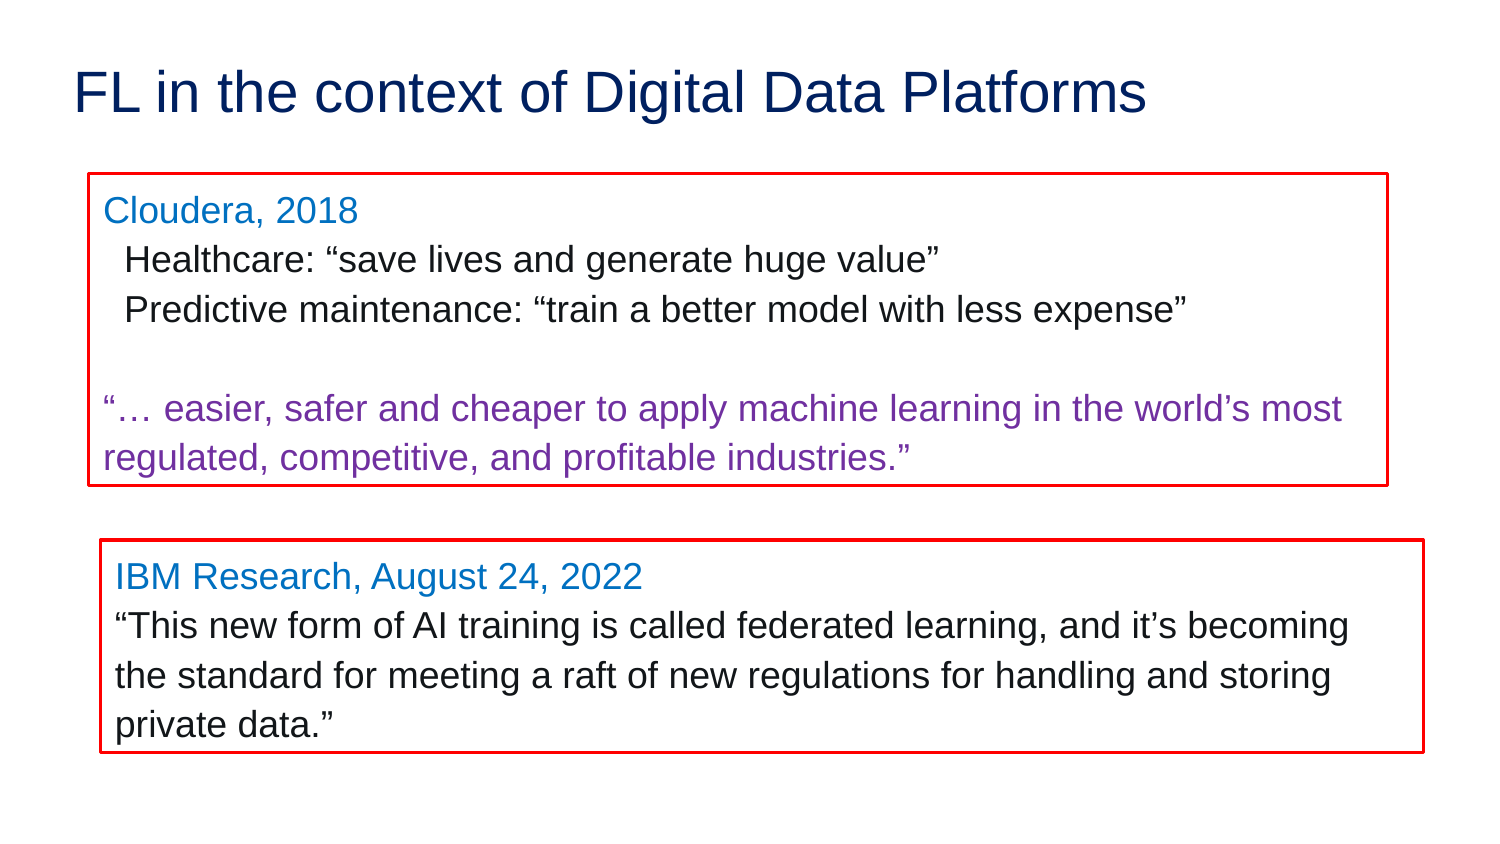

# FL in the context of Digital Data Platforms
Cloudera, 2018
  Healthcare: “save lives and generate huge value”
  Predictive maintenance: “train a better model with less expense”

“… easier, safer and cheaper to apply machine learning in the world’s most regulated, competitive, and profitable industries.”
IBM Research, August 24, 2022
“This new form of AI training is called federated learning, and it’s becoming the standard for meeting a raft of new regulations for handling and storing private data.”